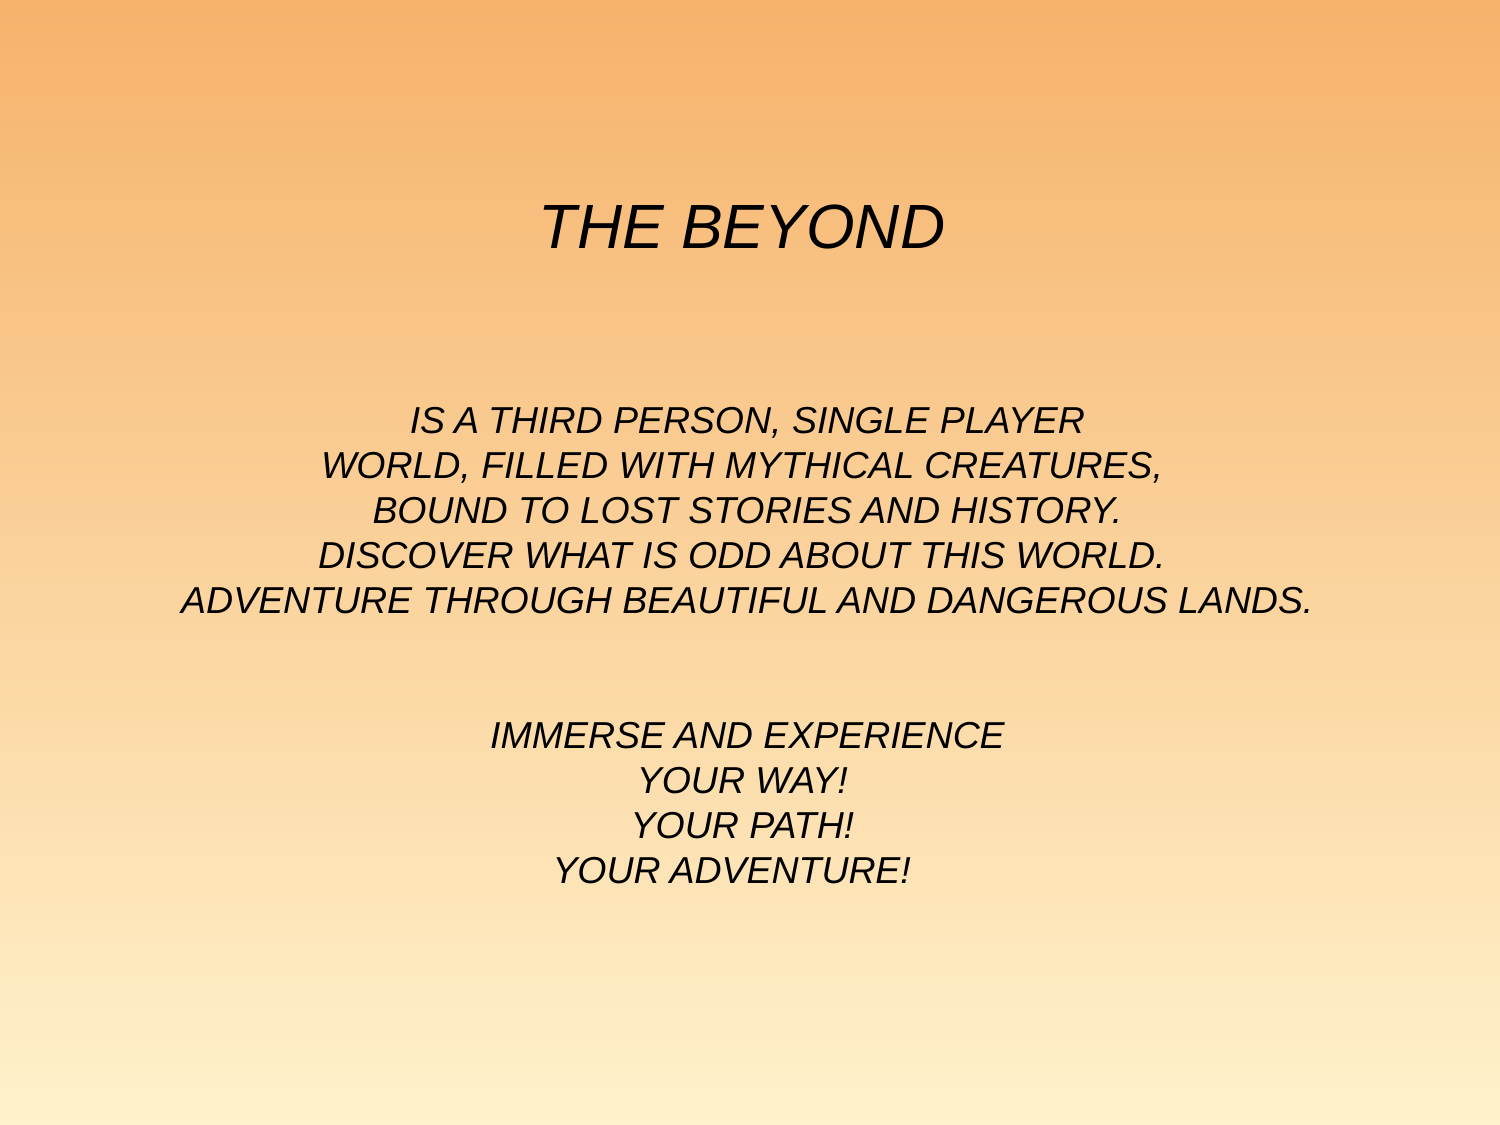

THE BEYOND

 IS A THIRD PERSON, SINGLE PLAYER
WORLD, FILLED WITH MYTHICAL CREATURES,
 BOUND TO LOST STORIES AND HISTORY.
DISCOVER WHAT IS ODD ABOUT THIS WORLD.
 ADVENTURE THROUGH BEAUTIFUL AND DANGEROUS LANDS.

 IMMERSE AND EXPERIENCE
YOUR WAY!
YOUR PATH!
YOUR ADVENTURE!